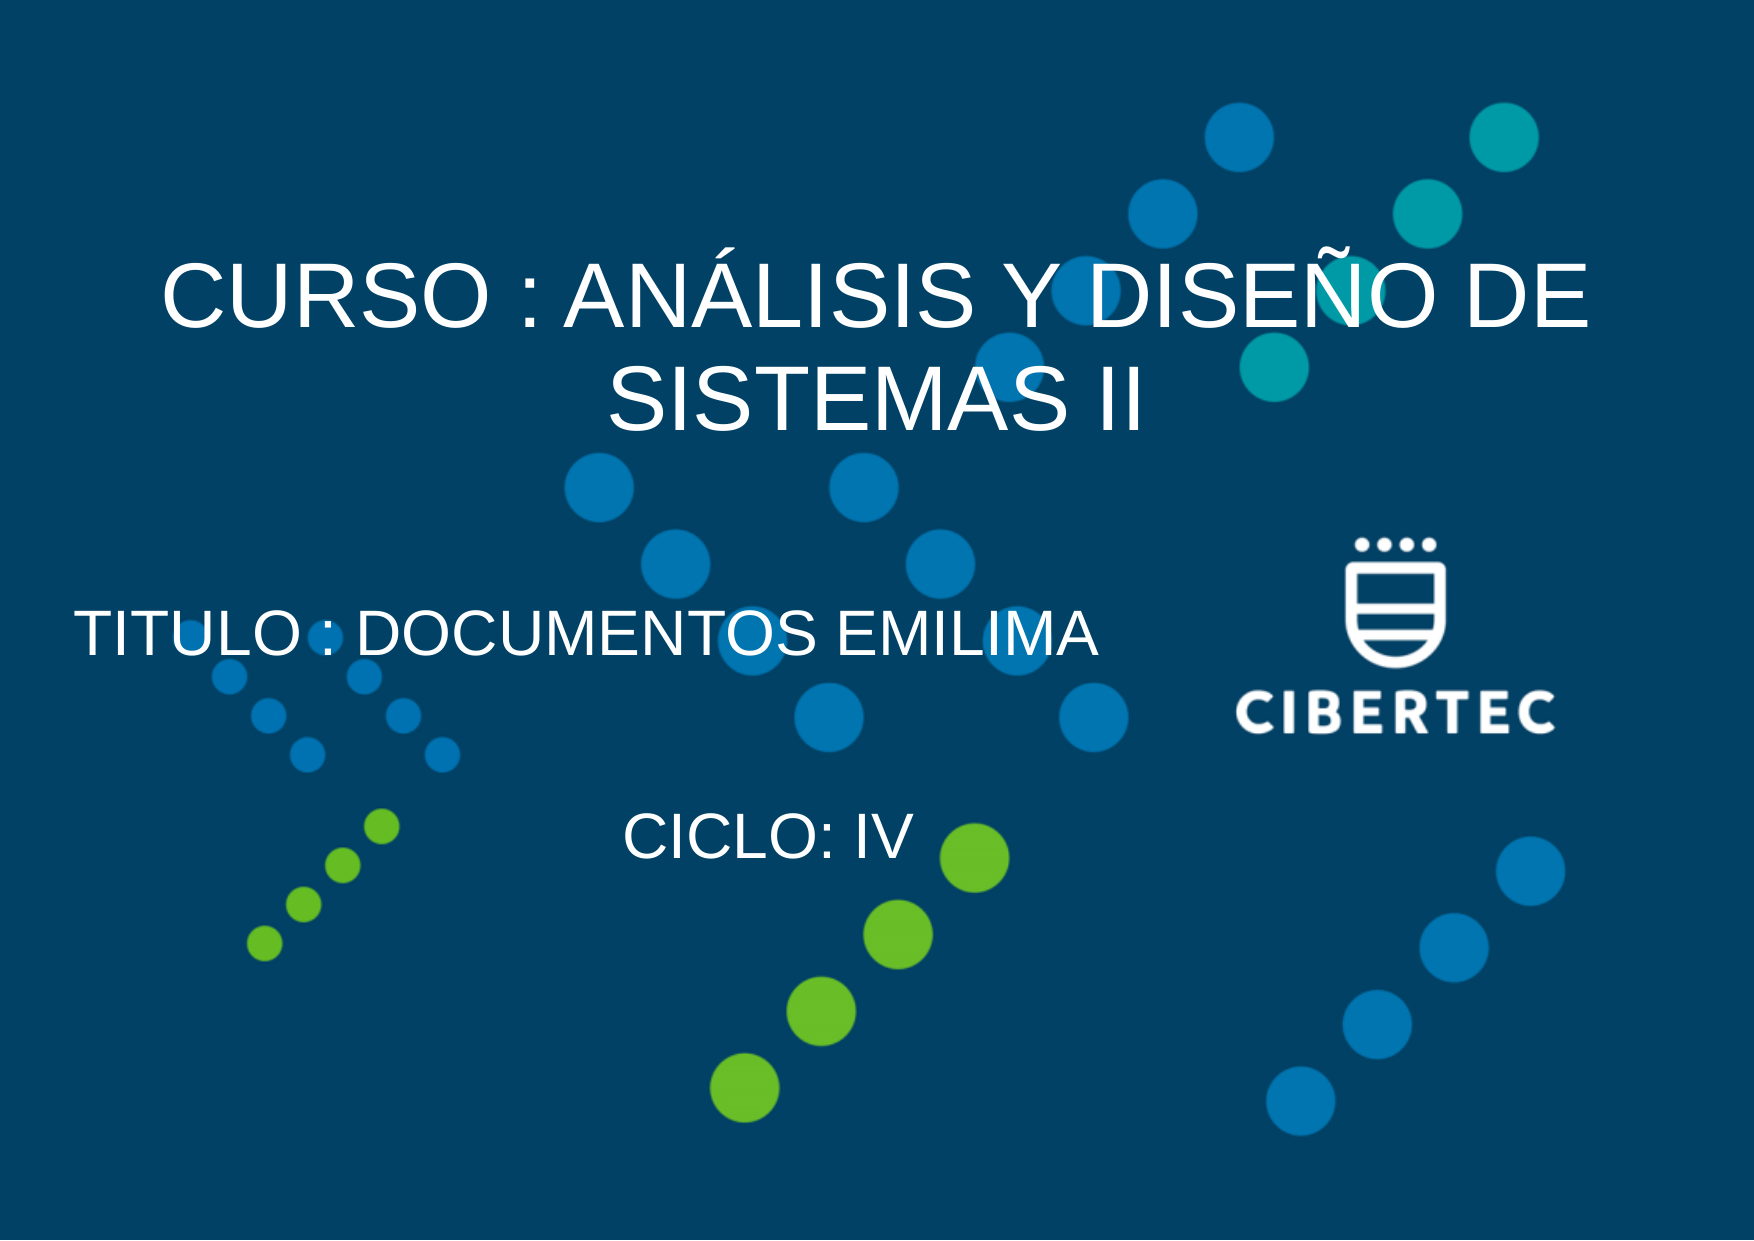

# Curso : Análisis y diseño de sistemas II
Titulo : Documentos EMILIMA

Ciclo: IV